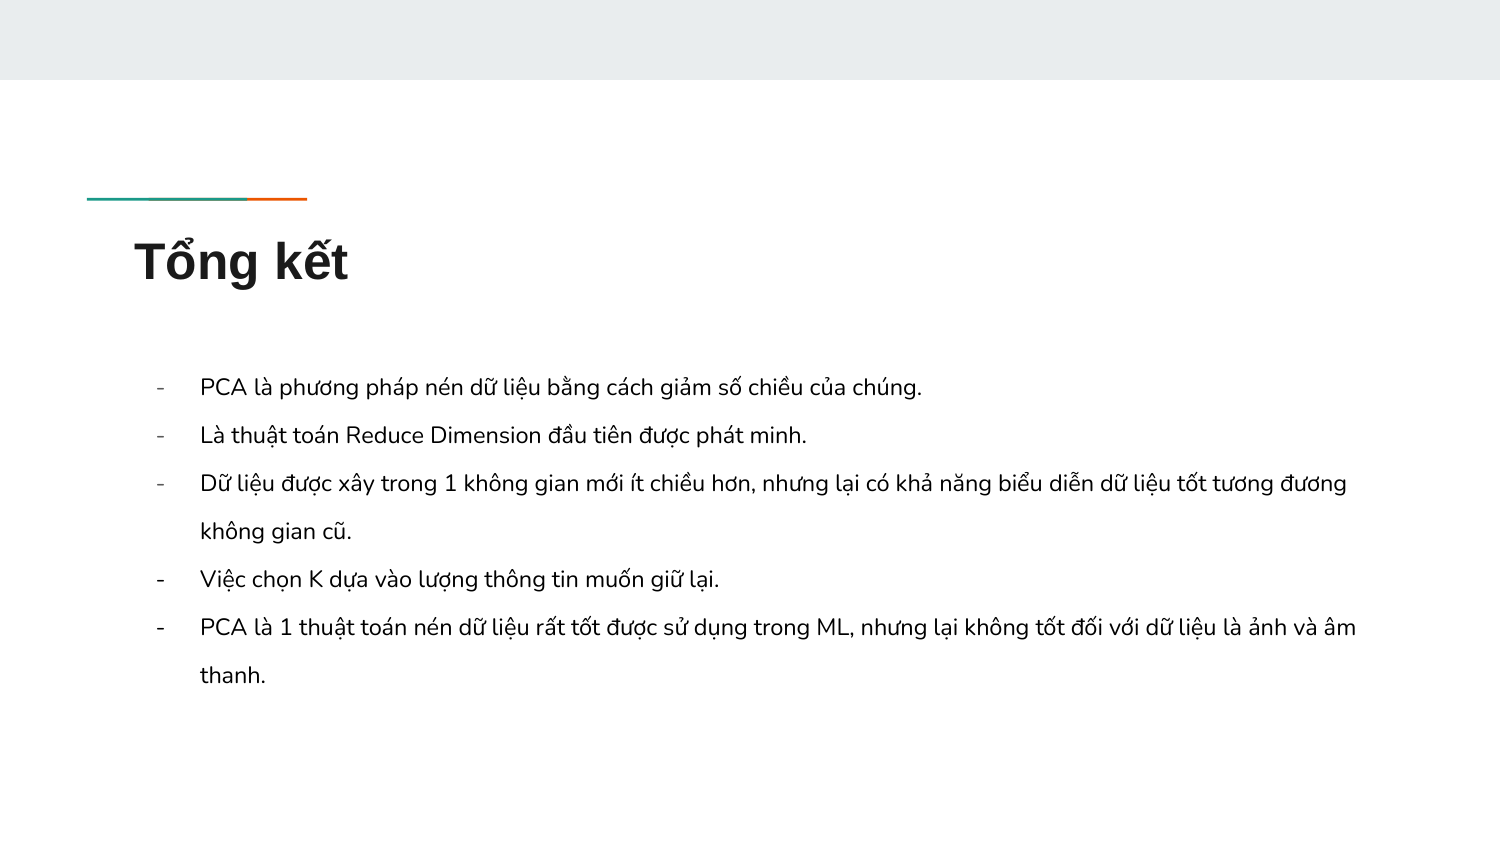

# Tổng kết
PCA là phương pháp nén dữ liệu bằng cách giảm số chiều của chúng.
Là thuật toán Reduce Dimension đầu tiên được phát minh.
Dữ liệu được xây trong 1 không gian mới ít chiều hơn, nhưng lại có khả năng biểu diễn dữ liệu tốt tương đương không gian cũ.
Việc chọn K dựa vào lượng thông tin muốn giữ lại.
PCA là 1 thuật toán nén dữ liệu rất tốt được sử dụng trong ML, nhưng lại không tốt đối với dữ liệu là ảnh và âm thanh.